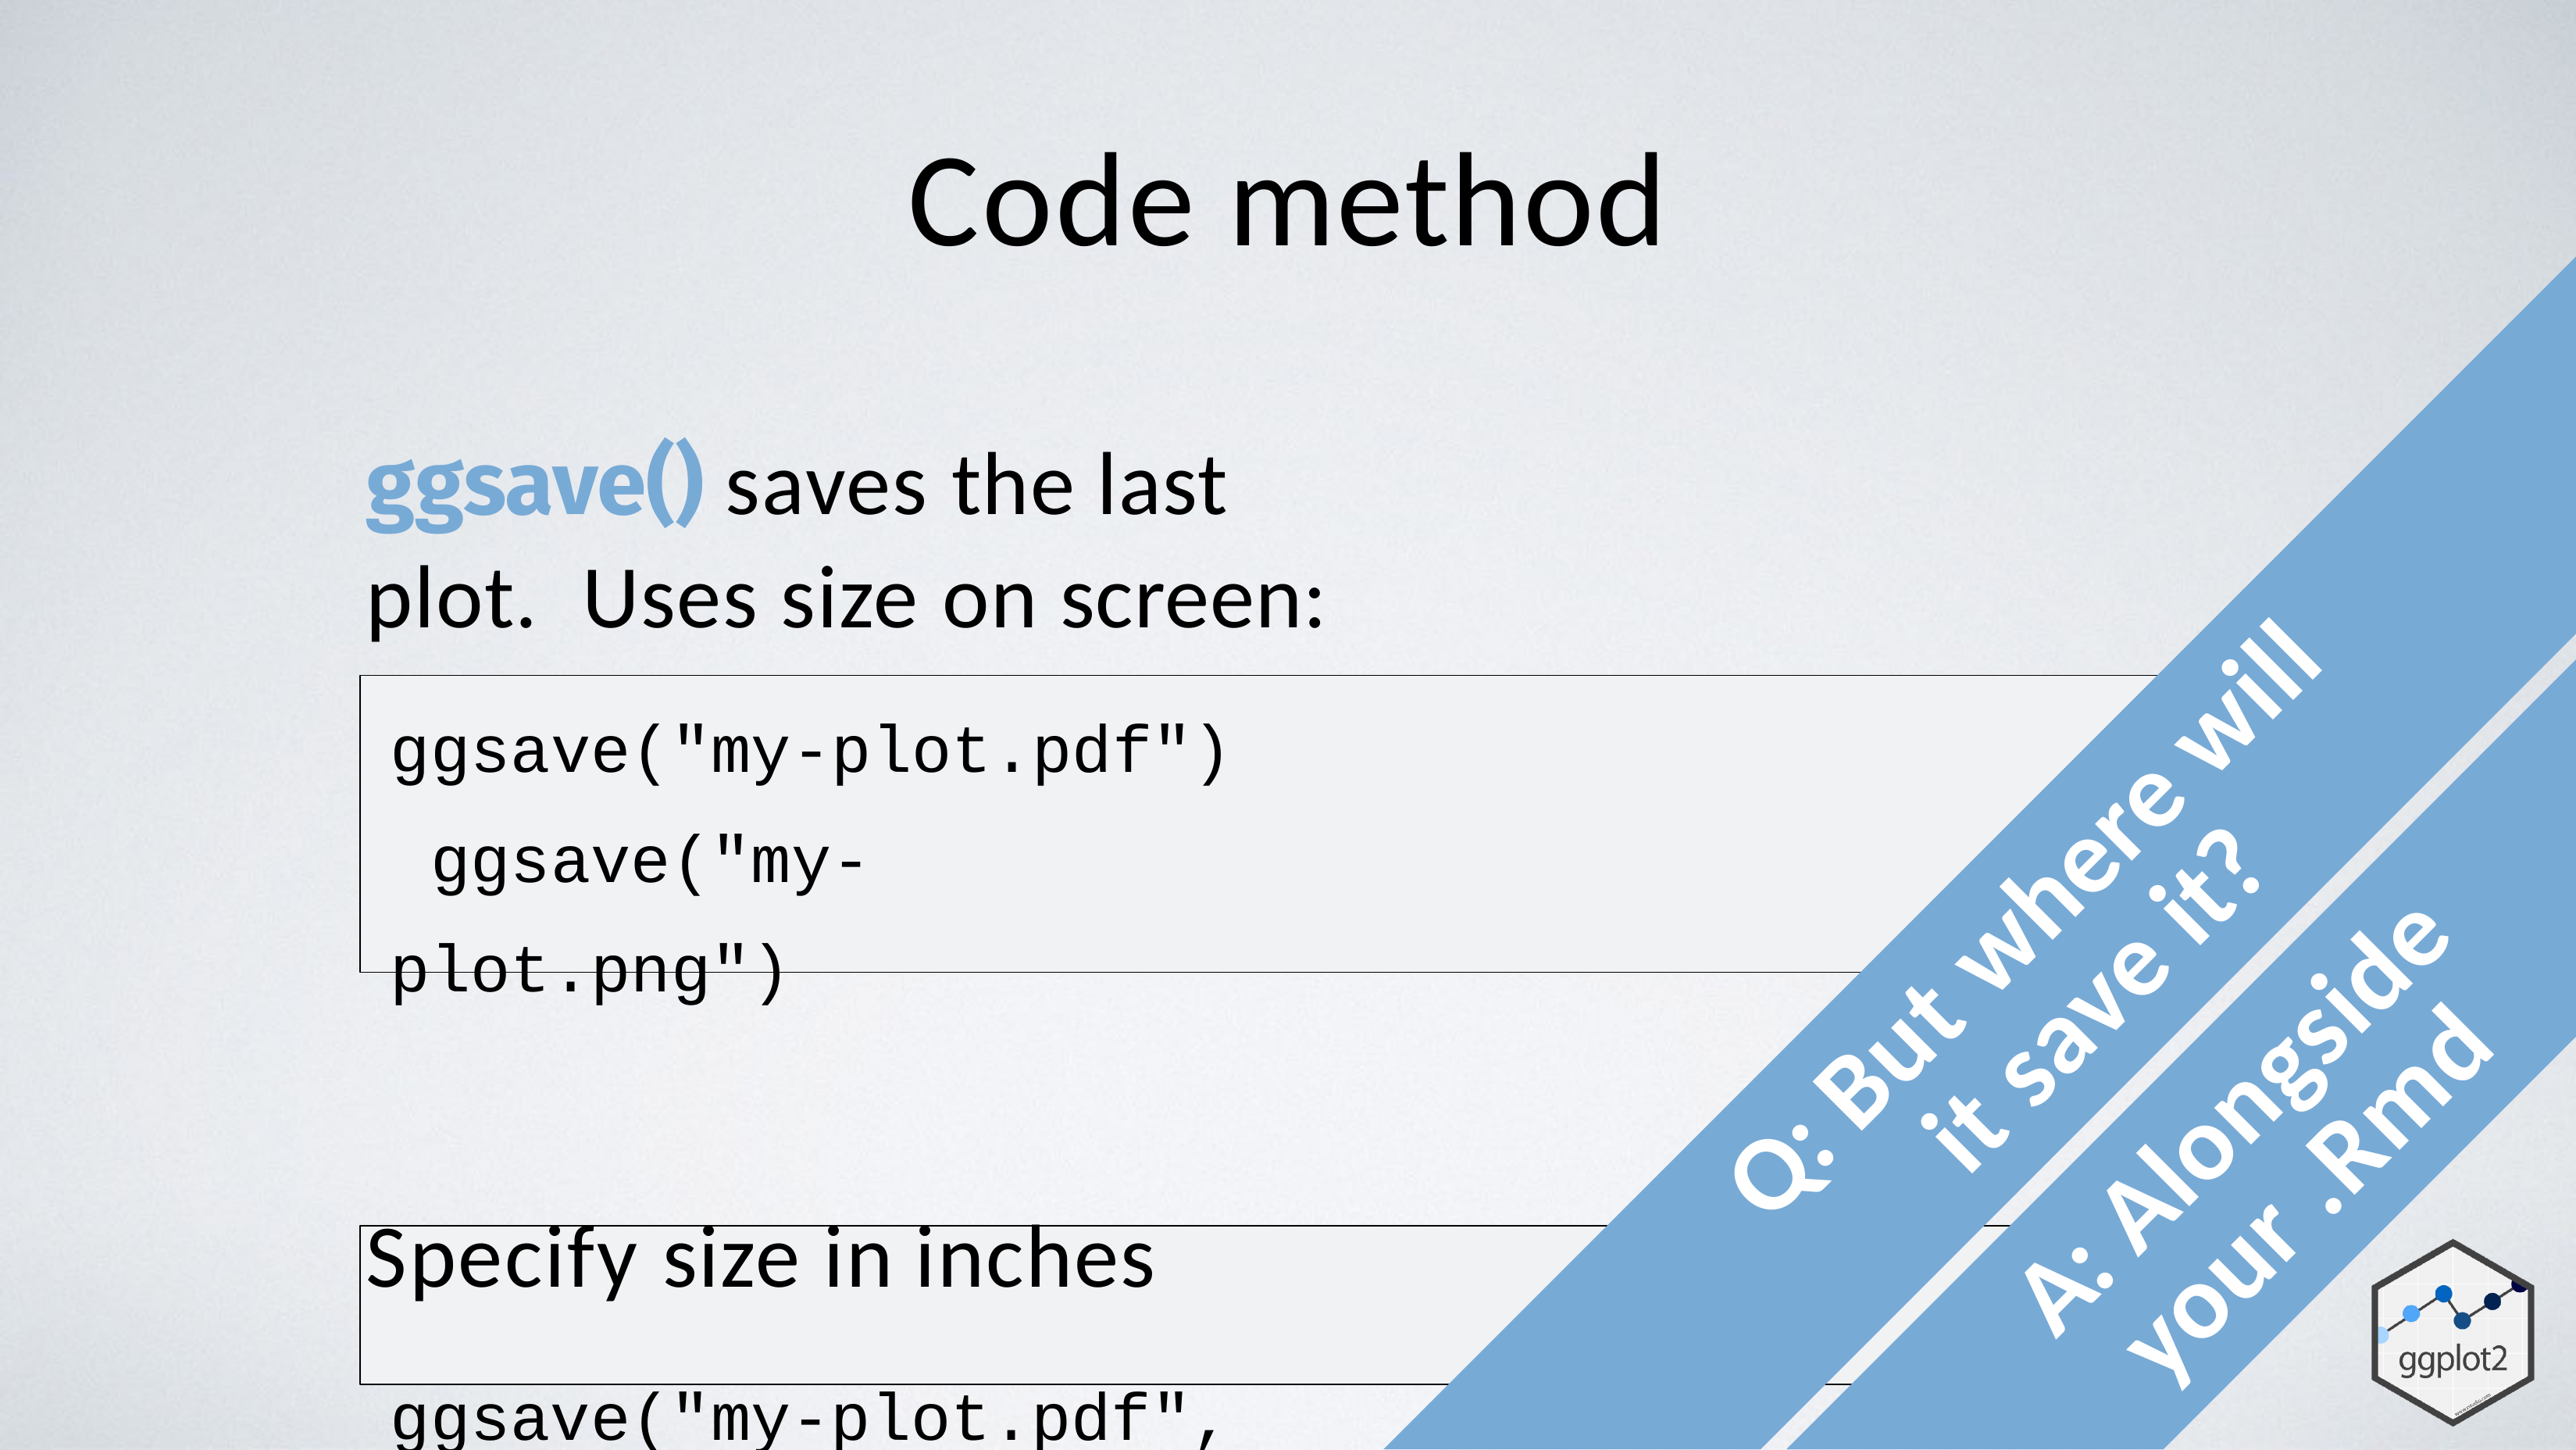

# Code method

ggsave() saves the last plot.  Uses size on screen:
ggsave("my-plot.pdf")  ggsave("my-plot.png")

Specify size in inches
ggsave("my-plot.pdf", width = 6, height = 6)

Q: But where will
it save it?
A: Alongside
your .Rmd